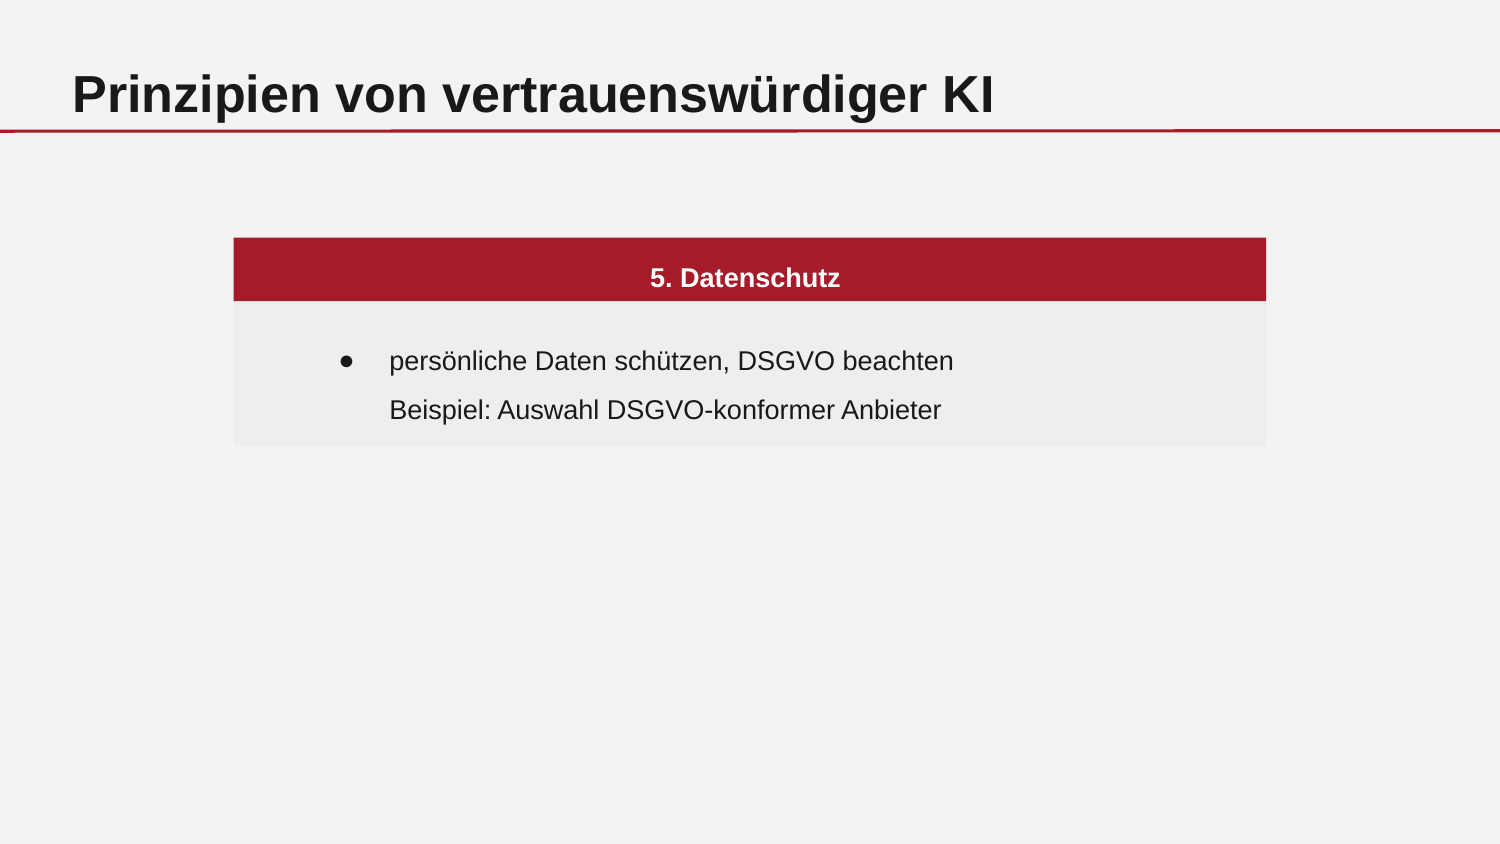

Prinzipien von vertrauenswürdiger KI

5. Datenschutz

persönliche Daten schützen, DSGVO beachten
Beispiel: Auswahl DSGVO-konformer Anbieter